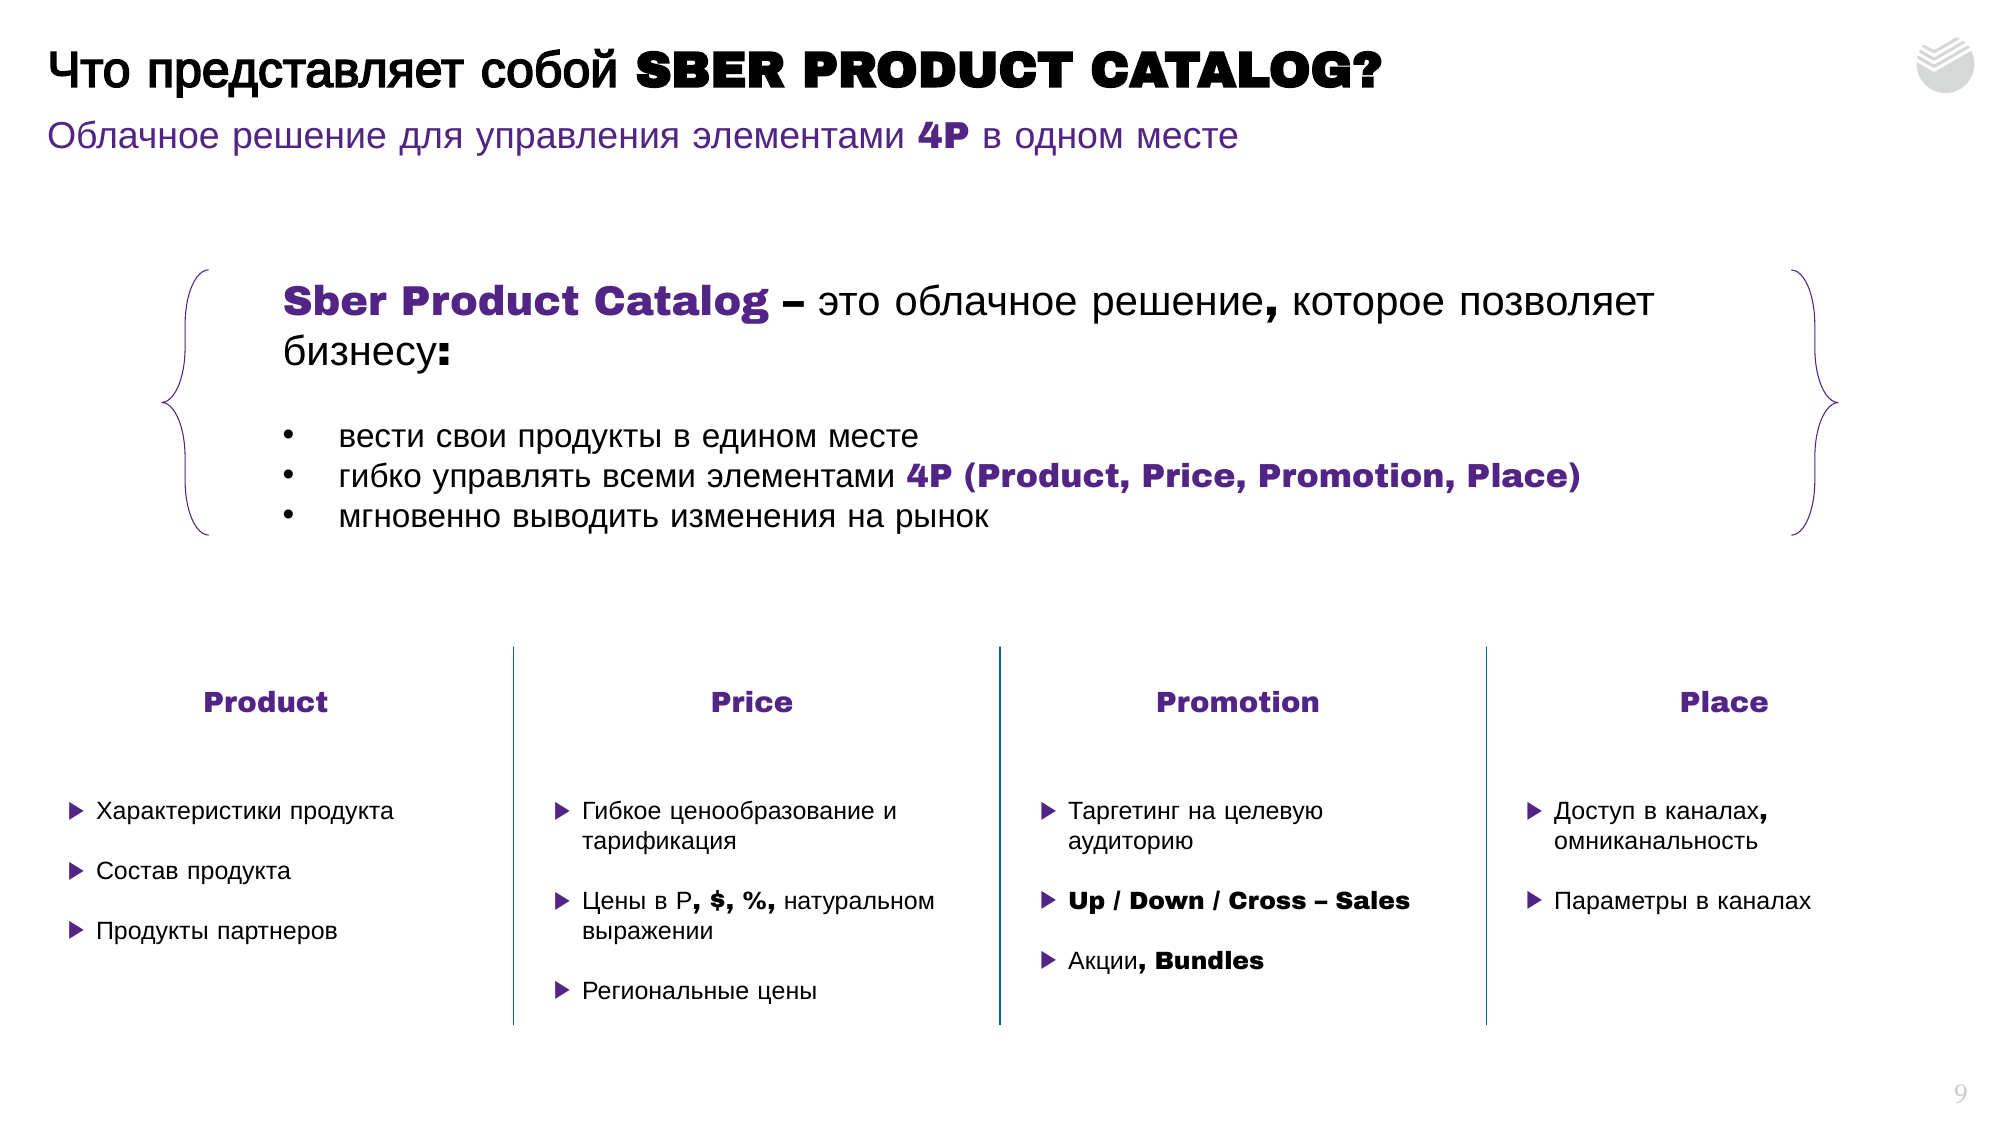

# Что представляет собой SBER PRODUCT CATALOG?
Облачное решение для управления элементами 4P в одном месте
Sber Product Catalog – это облачное решение, которое позволяет бизнесу:

вести свои продукты в едином месте
гибко управлять всеми элементами 4P (Product, Price, Promotion, Place)
мгновенно выводить изменения на рынок

Product
Price
Promotion
Place
Характеристики продукта

Состав продукта

Продукты партнеров
Гибкое ценообразование и тарификация

Цены в Р, $, %, натуральном выражении

Региональные цены
Таргетинг на целевую аудиторию

Up / Down / Cross – Sales

Акции, Bundles
Доступ в каналах, омниканальность

Параметры в каналах